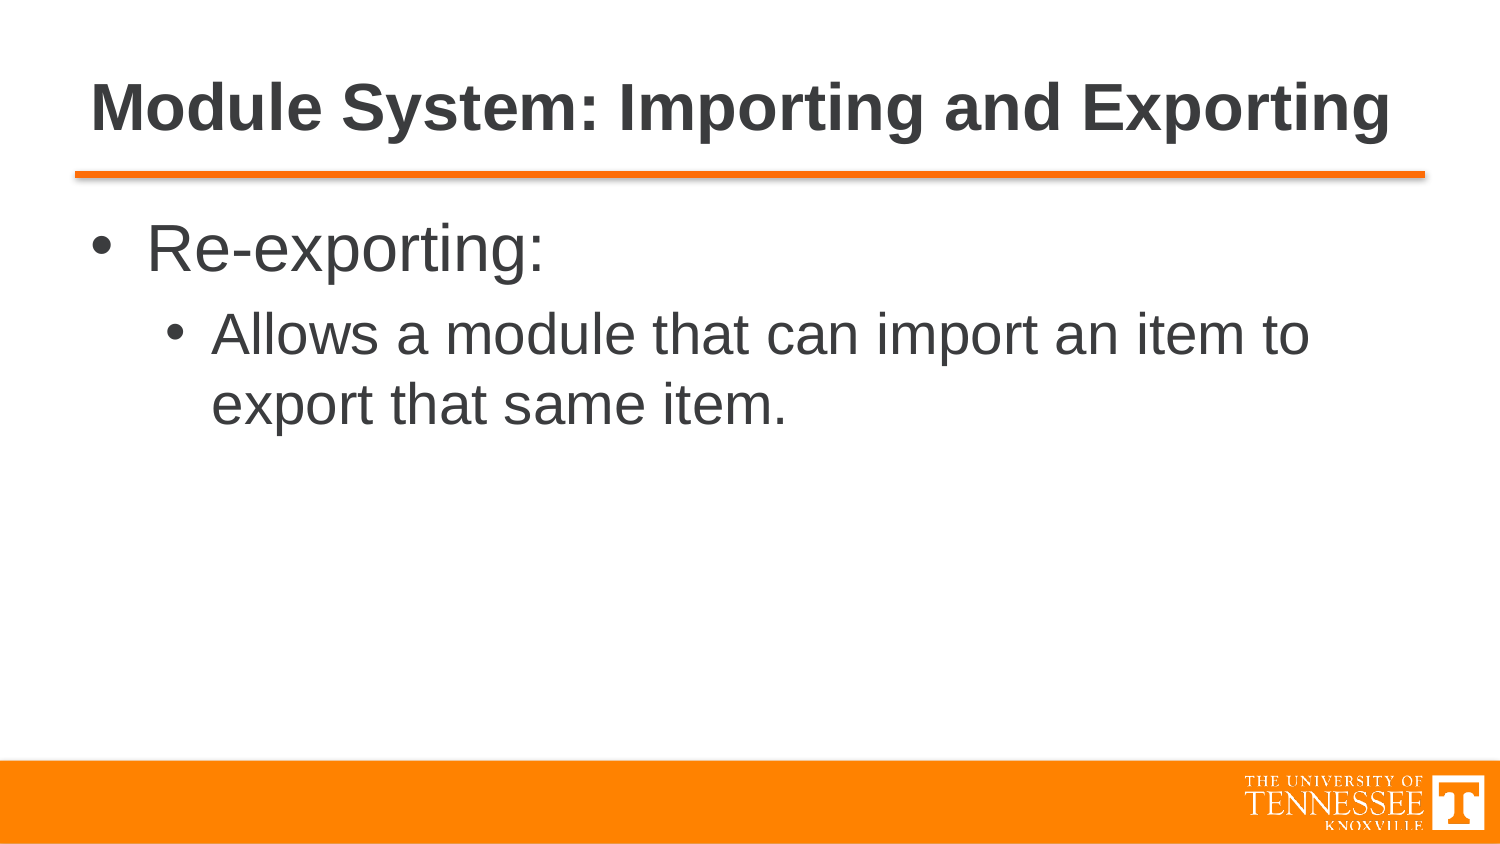

# Module System: Importing and Exporting
Re-exporting:
Allows a module that can import an item to export that same item.